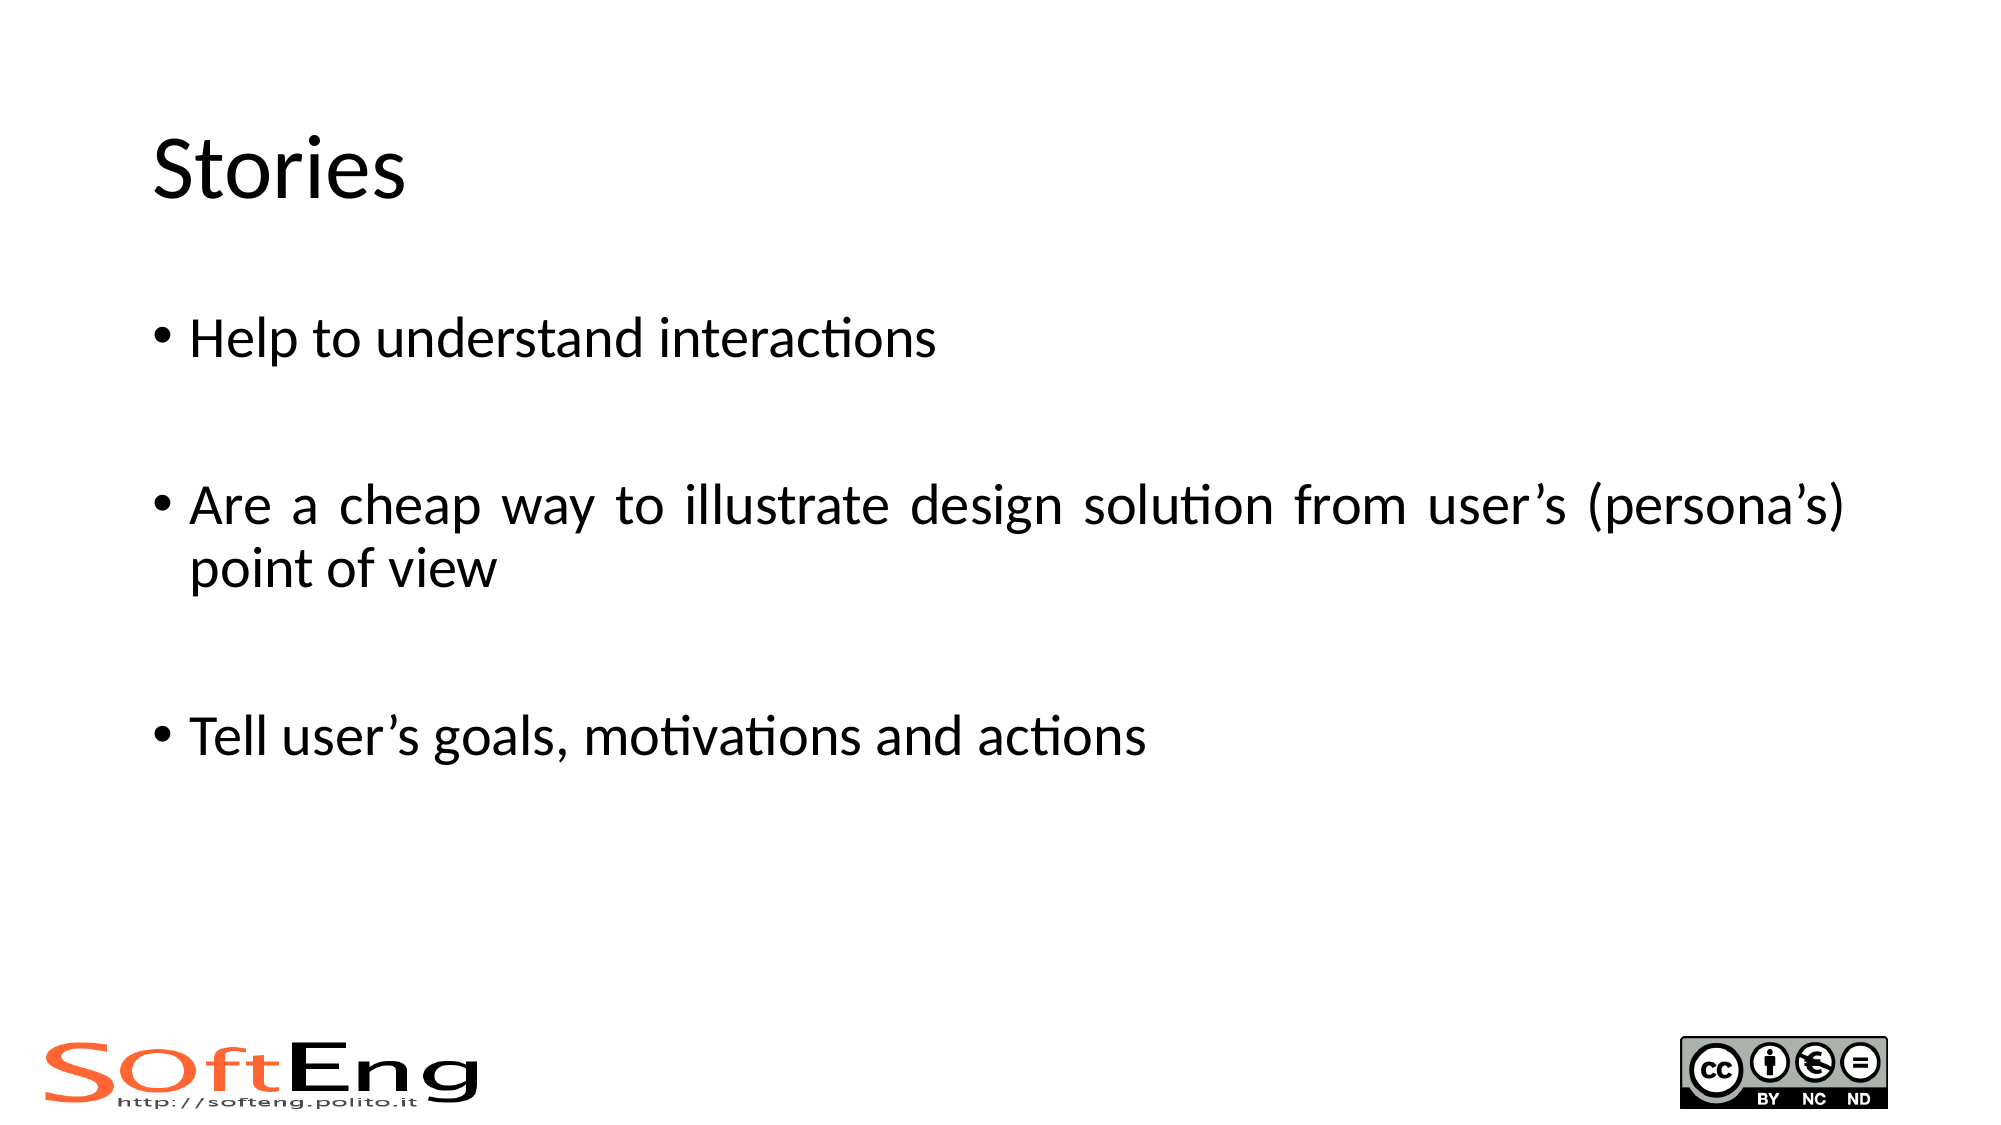

# Stories
Help to understand interactions

Are a cheap way to illustrate design solution from user’s (persona’s) point of view

Tell user’s goals, motivations and actions